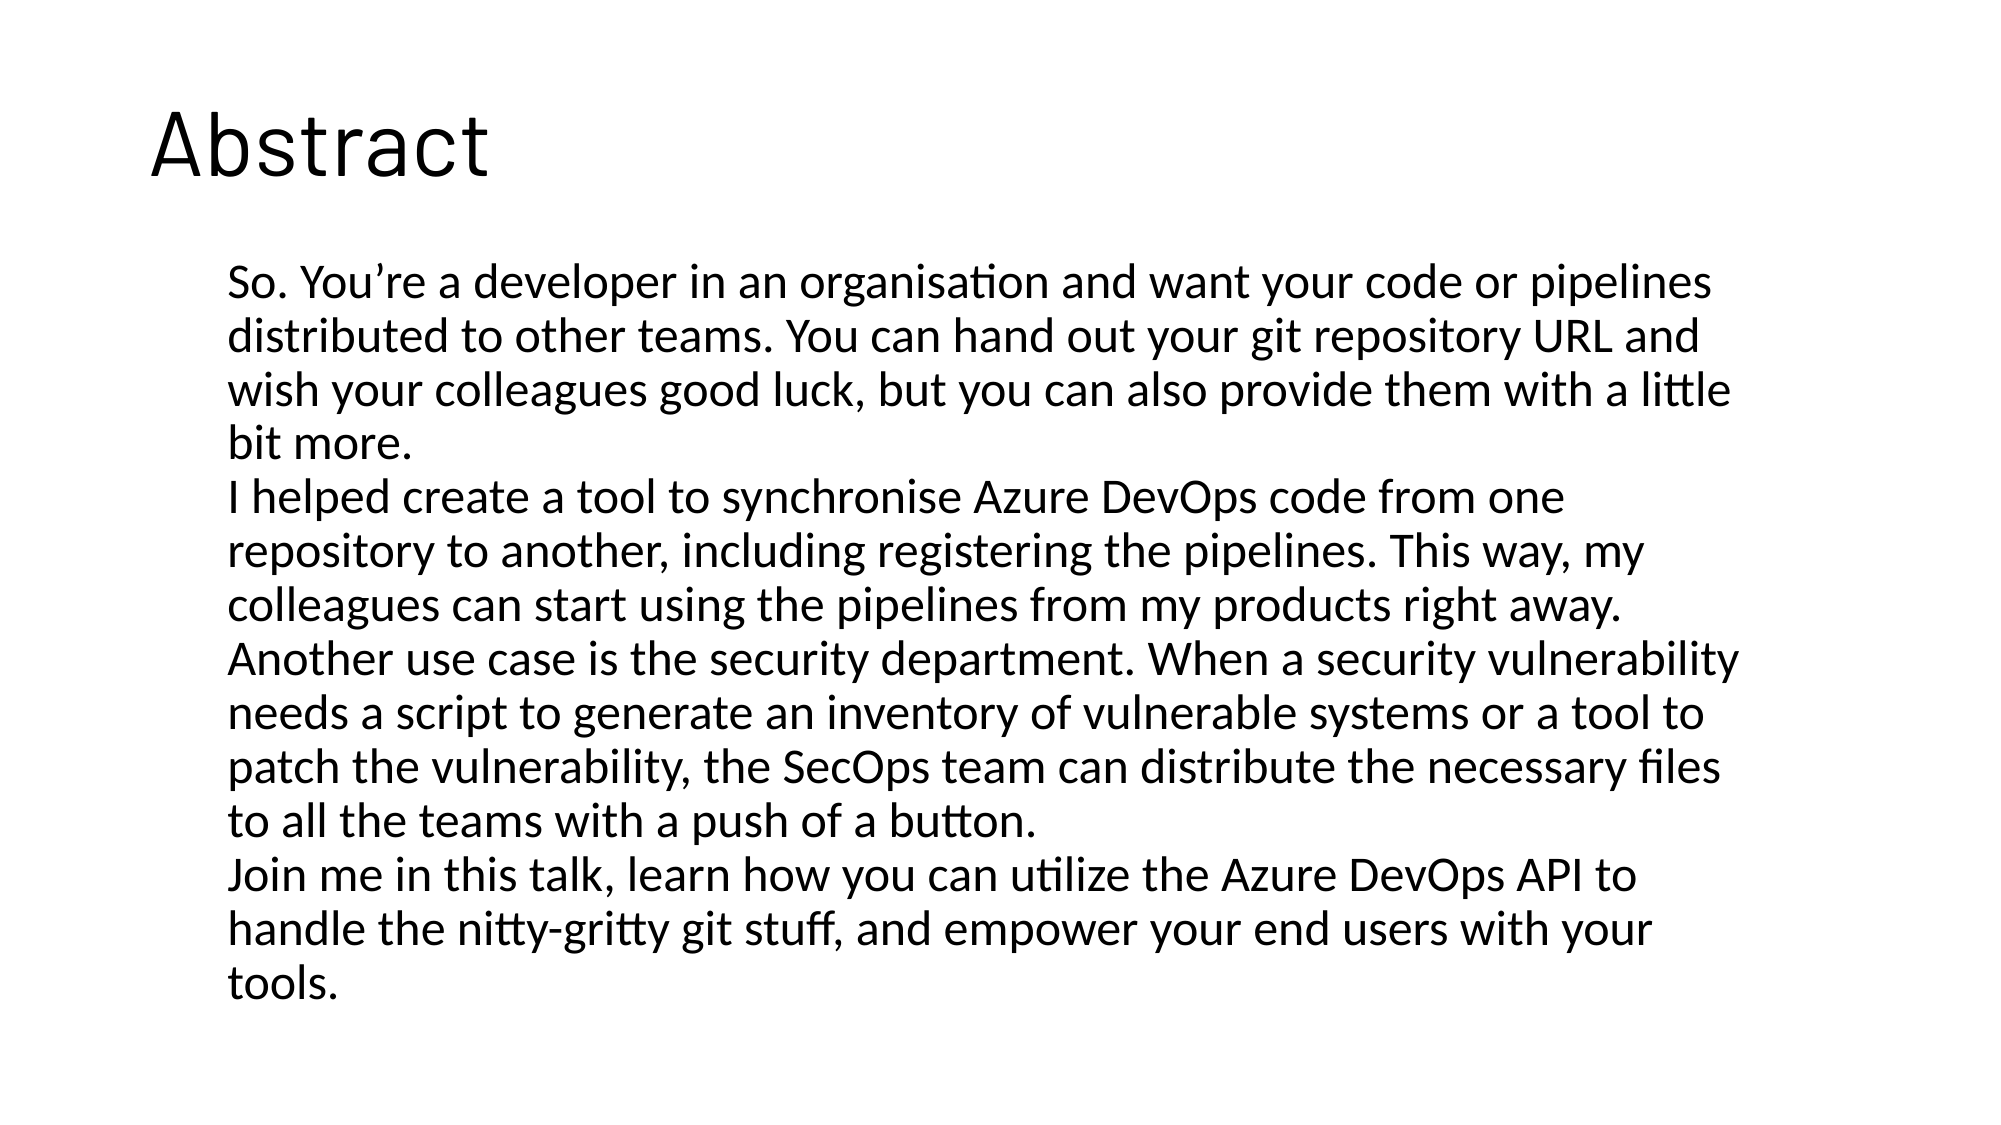

# Abstract
So. You’re a developer in an organisation and want your code or pipelines distributed to other teams. You can hand out your git repository URL and wish your colleagues good luck, but you can also provide them with a little bit more.
I helped create a tool to synchronise Azure DevOps code from one repository to another, including registering the pipelines. This way, my colleagues can start using the pipelines from my products right away.
Another use case is the security department. When a security vulnerability needs a script to generate an inventory of vulnerable systems or a tool to patch the vulnerability, the SecOps team can distribute the necessary files to all the teams with a push of a button.
Join me in this talk, learn how you can utilize the Azure DevOps API to handle the nitty-gritty git stuff, and empower your end users with your tools.